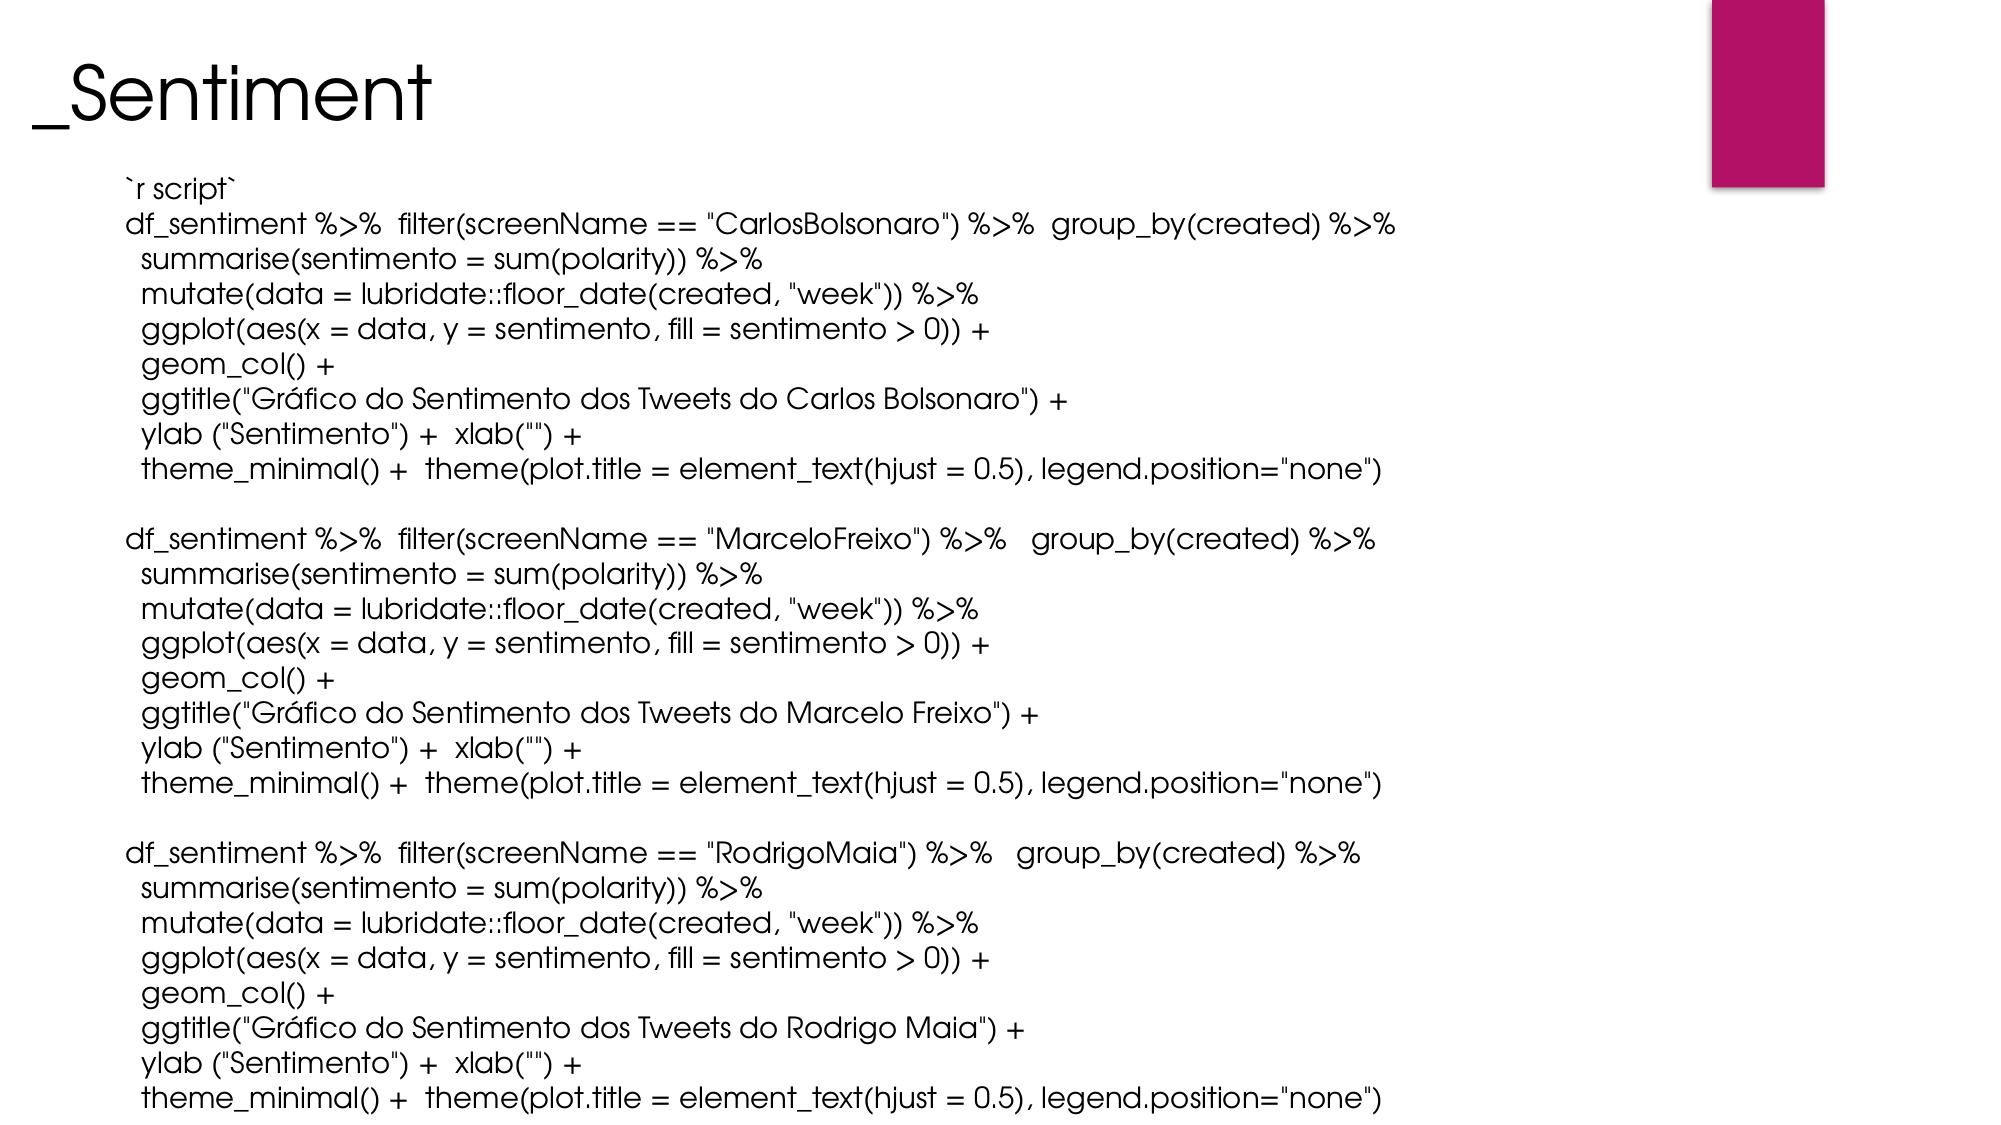

_Sentiment
`r script`
df_sentiment %>%  filter(screenName == "CarlosBolsonaro") %>%  group_by(created) %>%
  summarise(sentimento = sum(polarity)) %>%
  mutate(data = lubridate::floor_date(created, "week")) %>%
  ggplot(aes(x = data, y = sentimento, fill = sentimento > 0)) +
  geom_col() +
  ggtitle("Gráfico do Sentimento dos Tweets do Carlos Bolsonaro") +
  ylab ("Sentimento") +  xlab("") +
  theme_minimal() +  theme(plot.title = element_text(hjust = 0.5), legend.position="none")

df_sentiment %>%  filter(screenName == "MarceloFreixo") %>%   group_by(created) %>%
  summarise(sentimento = sum(polarity)) %>%
  mutate(data = lubridate::floor_date(created, "week")) %>%
  ggplot(aes(x = data, y = sentimento, fill = sentimento > 0)) +
  geom_col() +
  ggtitle("Gráfico do Sentimento dos Tweets do Marcelo Freixo") +
  ylab ("Sentimento") +  xlab("") +
  theme_minimal() +  theme(plot.title = element_text(hjust = 0.5), legend.position="none")

df_sentiment %>%  filter(screenName == "RodrigoMaia") %>%   group_by(created) %>%
  summarise(sentimento = sum(polarity)) %>%
  mutate(data = lubridate::floor_date(created, "week")) %>%
  ggplot(aes(x = data, y = sentimento, fill = sentimento > 0)) +
  geom_col() +
  ggtitle("Gráfico do Sentimento dos Tweets do Rodrigo Maia") +
  ylab ("Sentimento") +  xlab("") +
  theme_minimal() +  theme(plot.title = element_text(hjust = 0.5), legend.position="none")